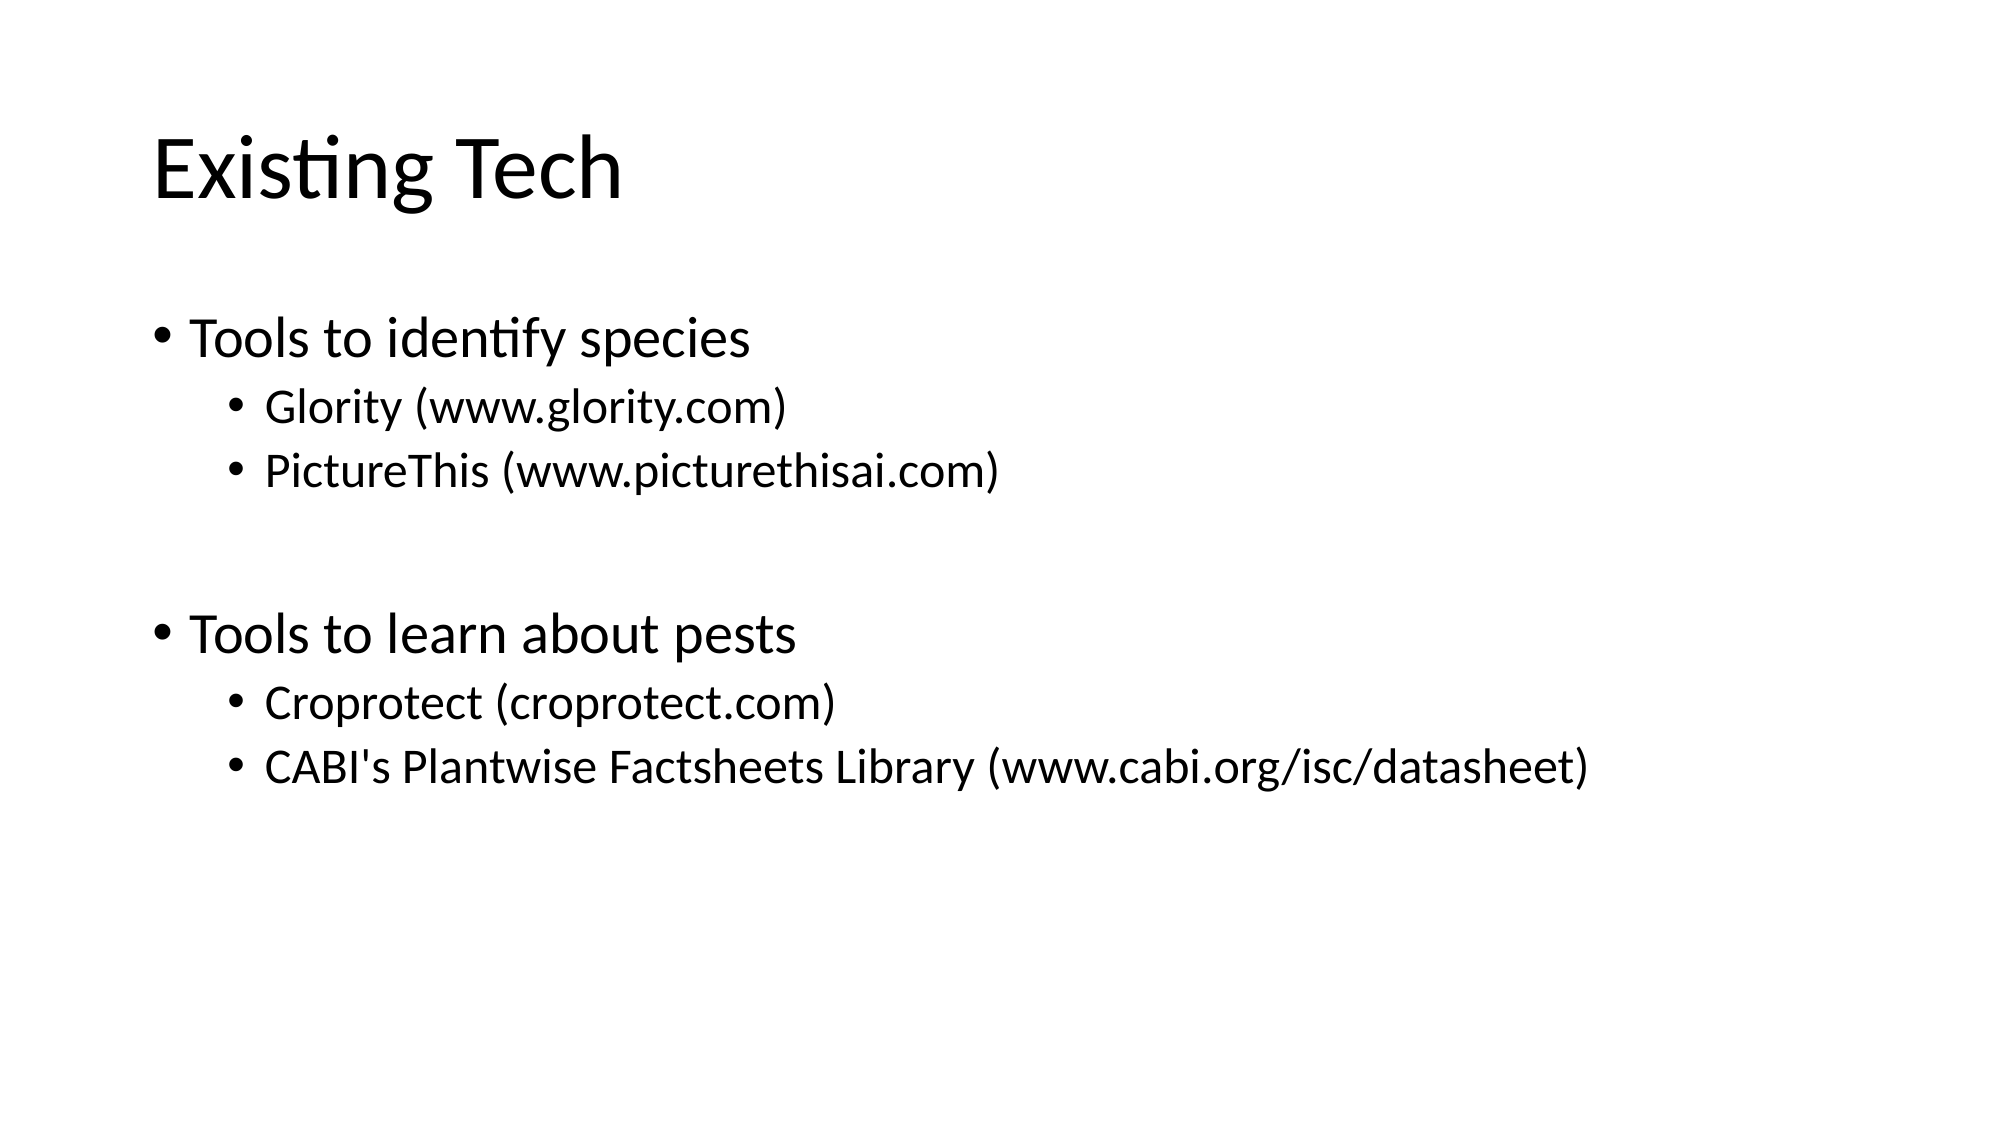

# Existing Tech
Tools to identify species
Glority (www.glority.com)
PictureThis (www.picturethisai.com)

Tools to learn about pests
Croprotect (croprotect.com)
CABI's Plantwise Factsheets Library (www.cabi.org/isc/datasheet)